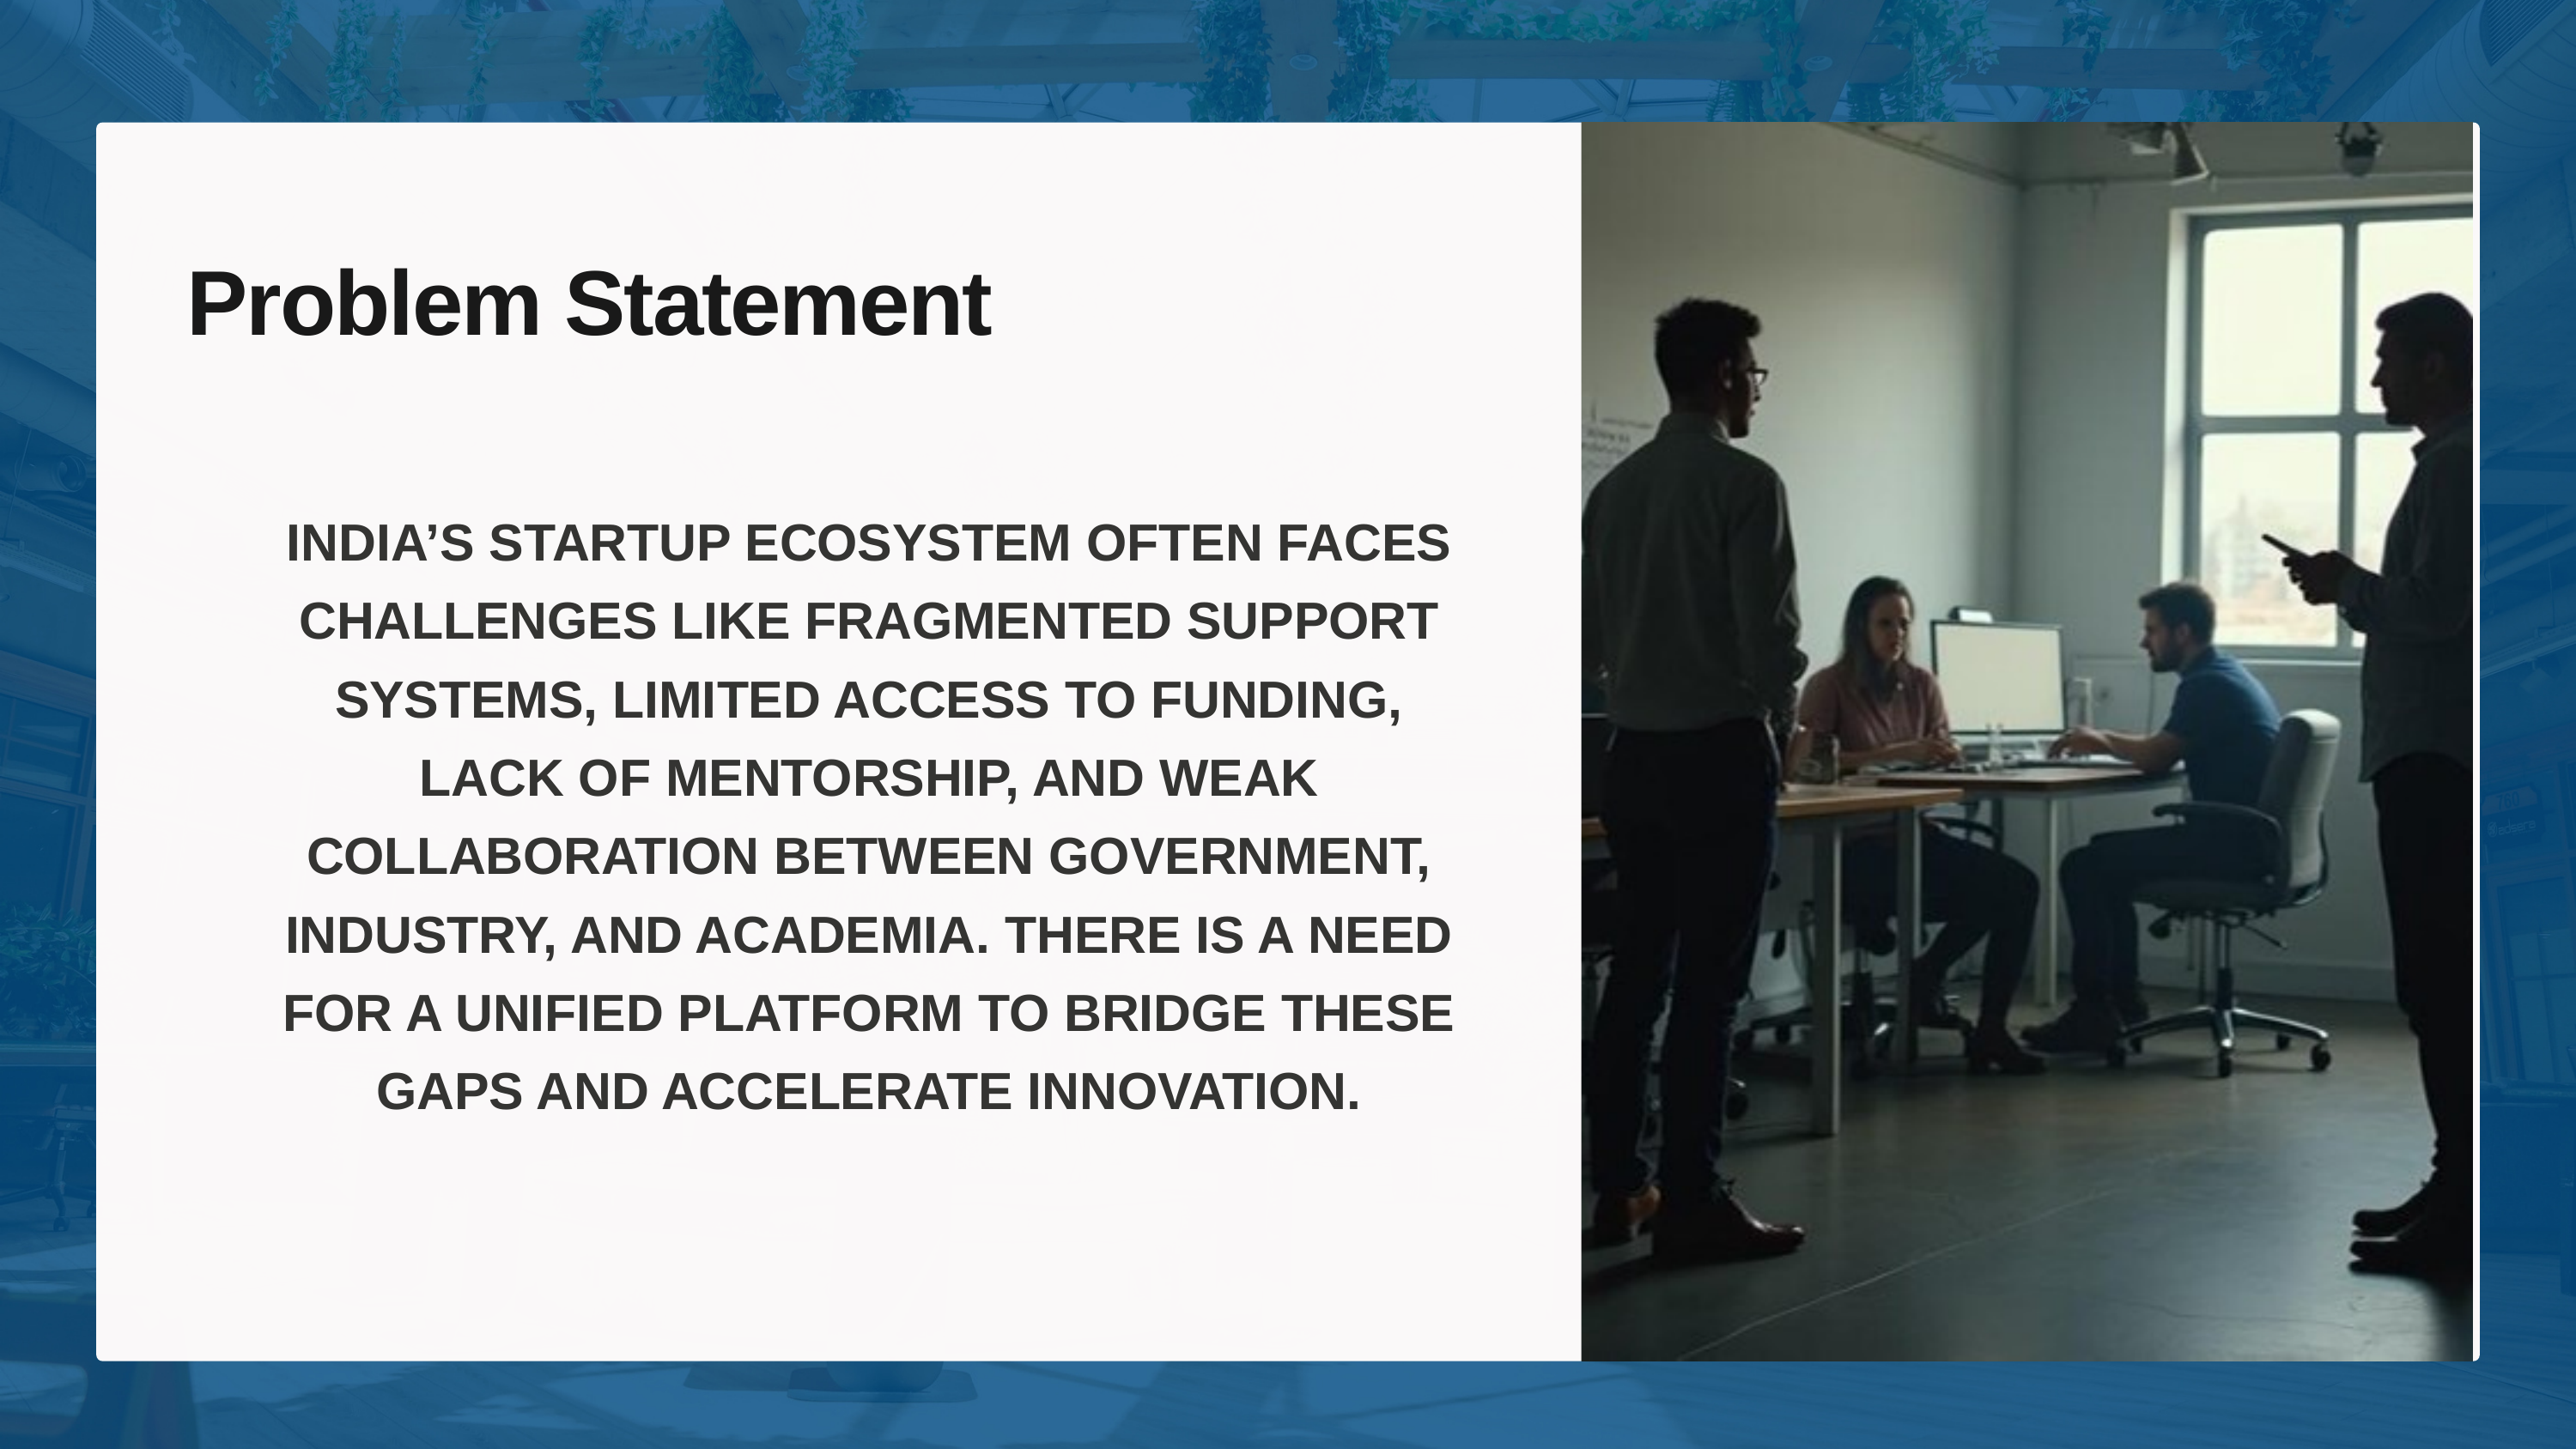

Problem Statement
INDIA’S STARTUP ECOSYSTEM OFTEN FACES CHALLENGES LIKE FRAGMENTED SUPPORT SYSTEMS, LIMITED ACCESS TO FUNDING, LACK OF MENTORSHIP, AND WEAK COLLABORATION BETWEEN GOVERNMENT, INDUSTRY, AND ACADEMIA. THERE IS A NEED FOR A UNIFIED PLATFORM TO BRIDGE THESE GAPS AND ACCELERATE INNOVATION.